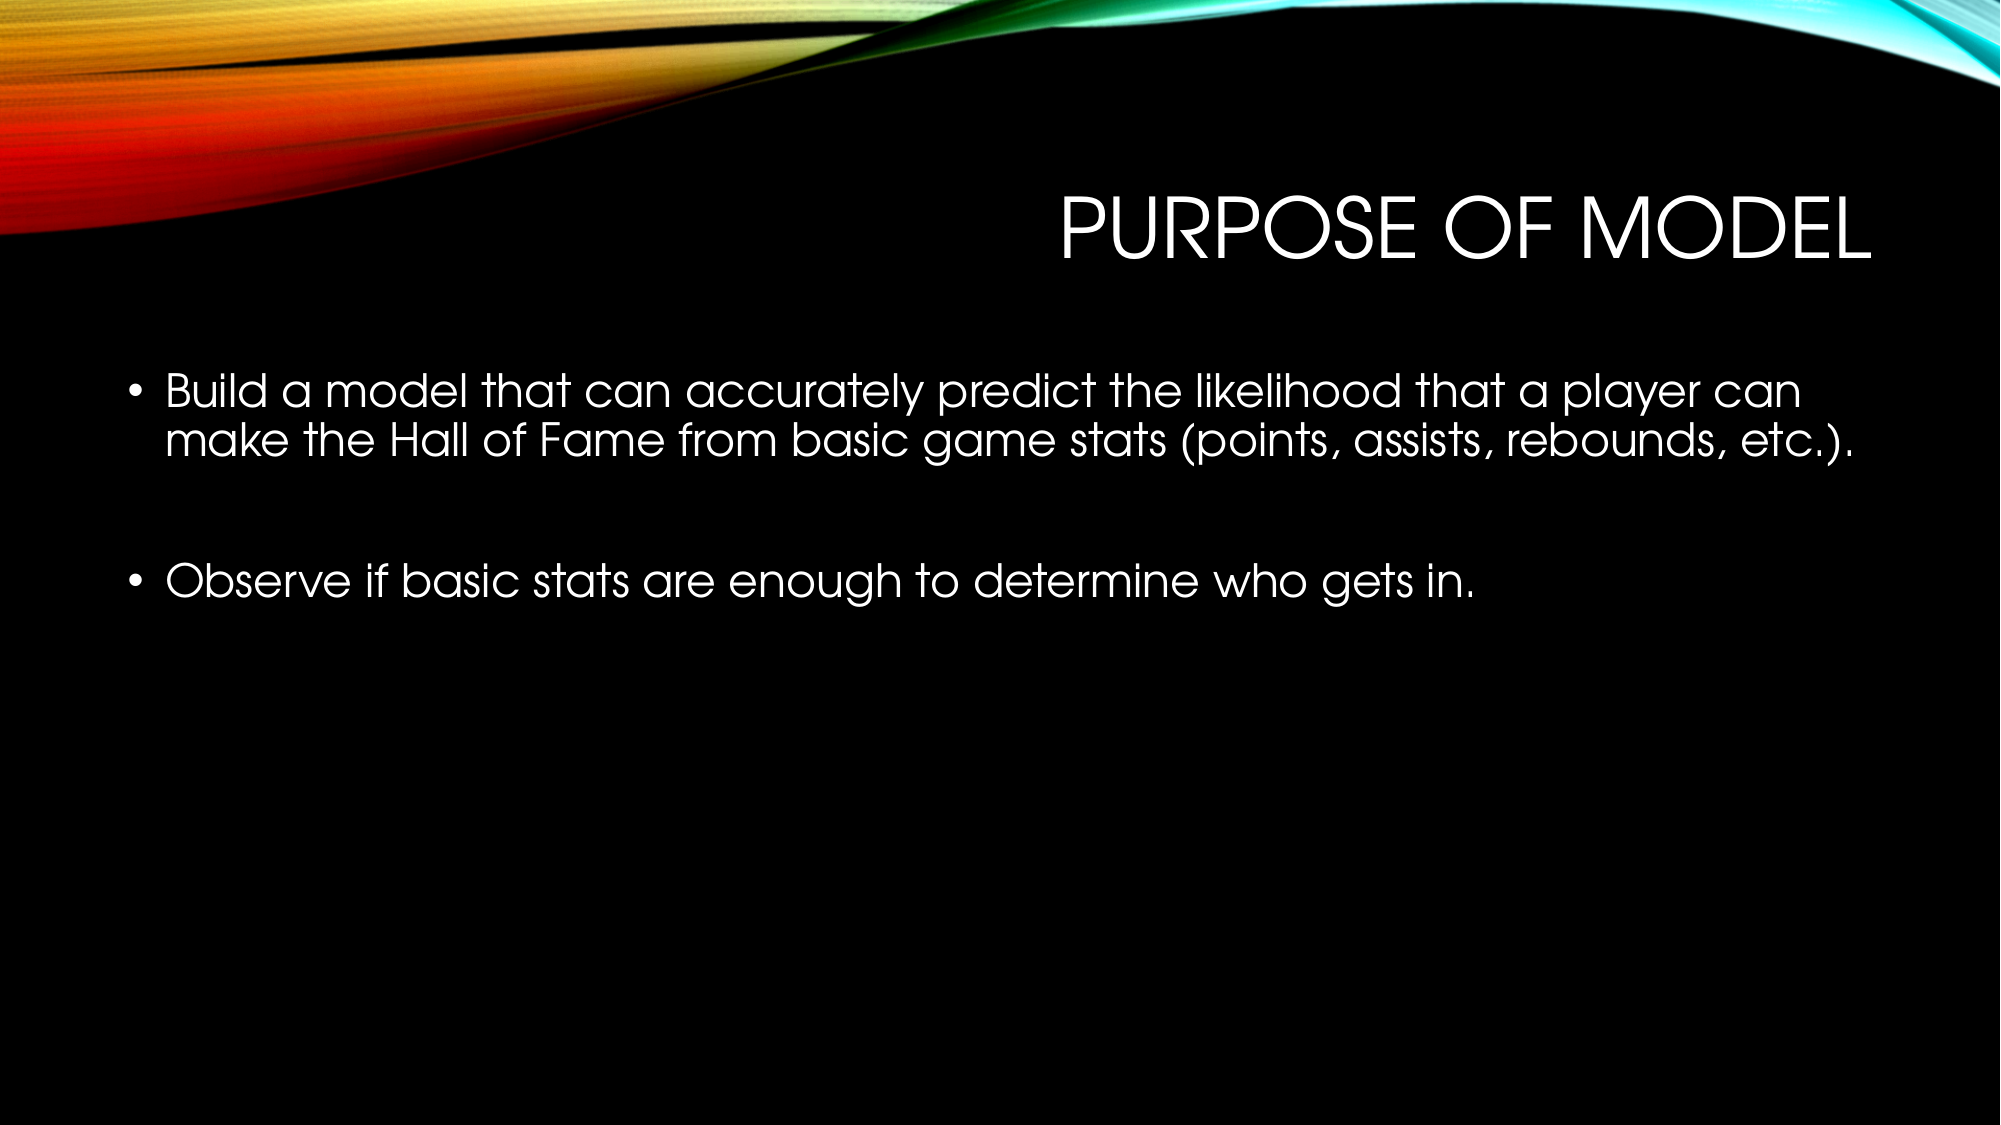

# Purpose of Model
Build a model that can accurately predict the likelihood that a player can make the Hall of Fame from basic game stats (points, assists, rebounds, etc.).

Observe if basic stats are enough to determine who gets in.